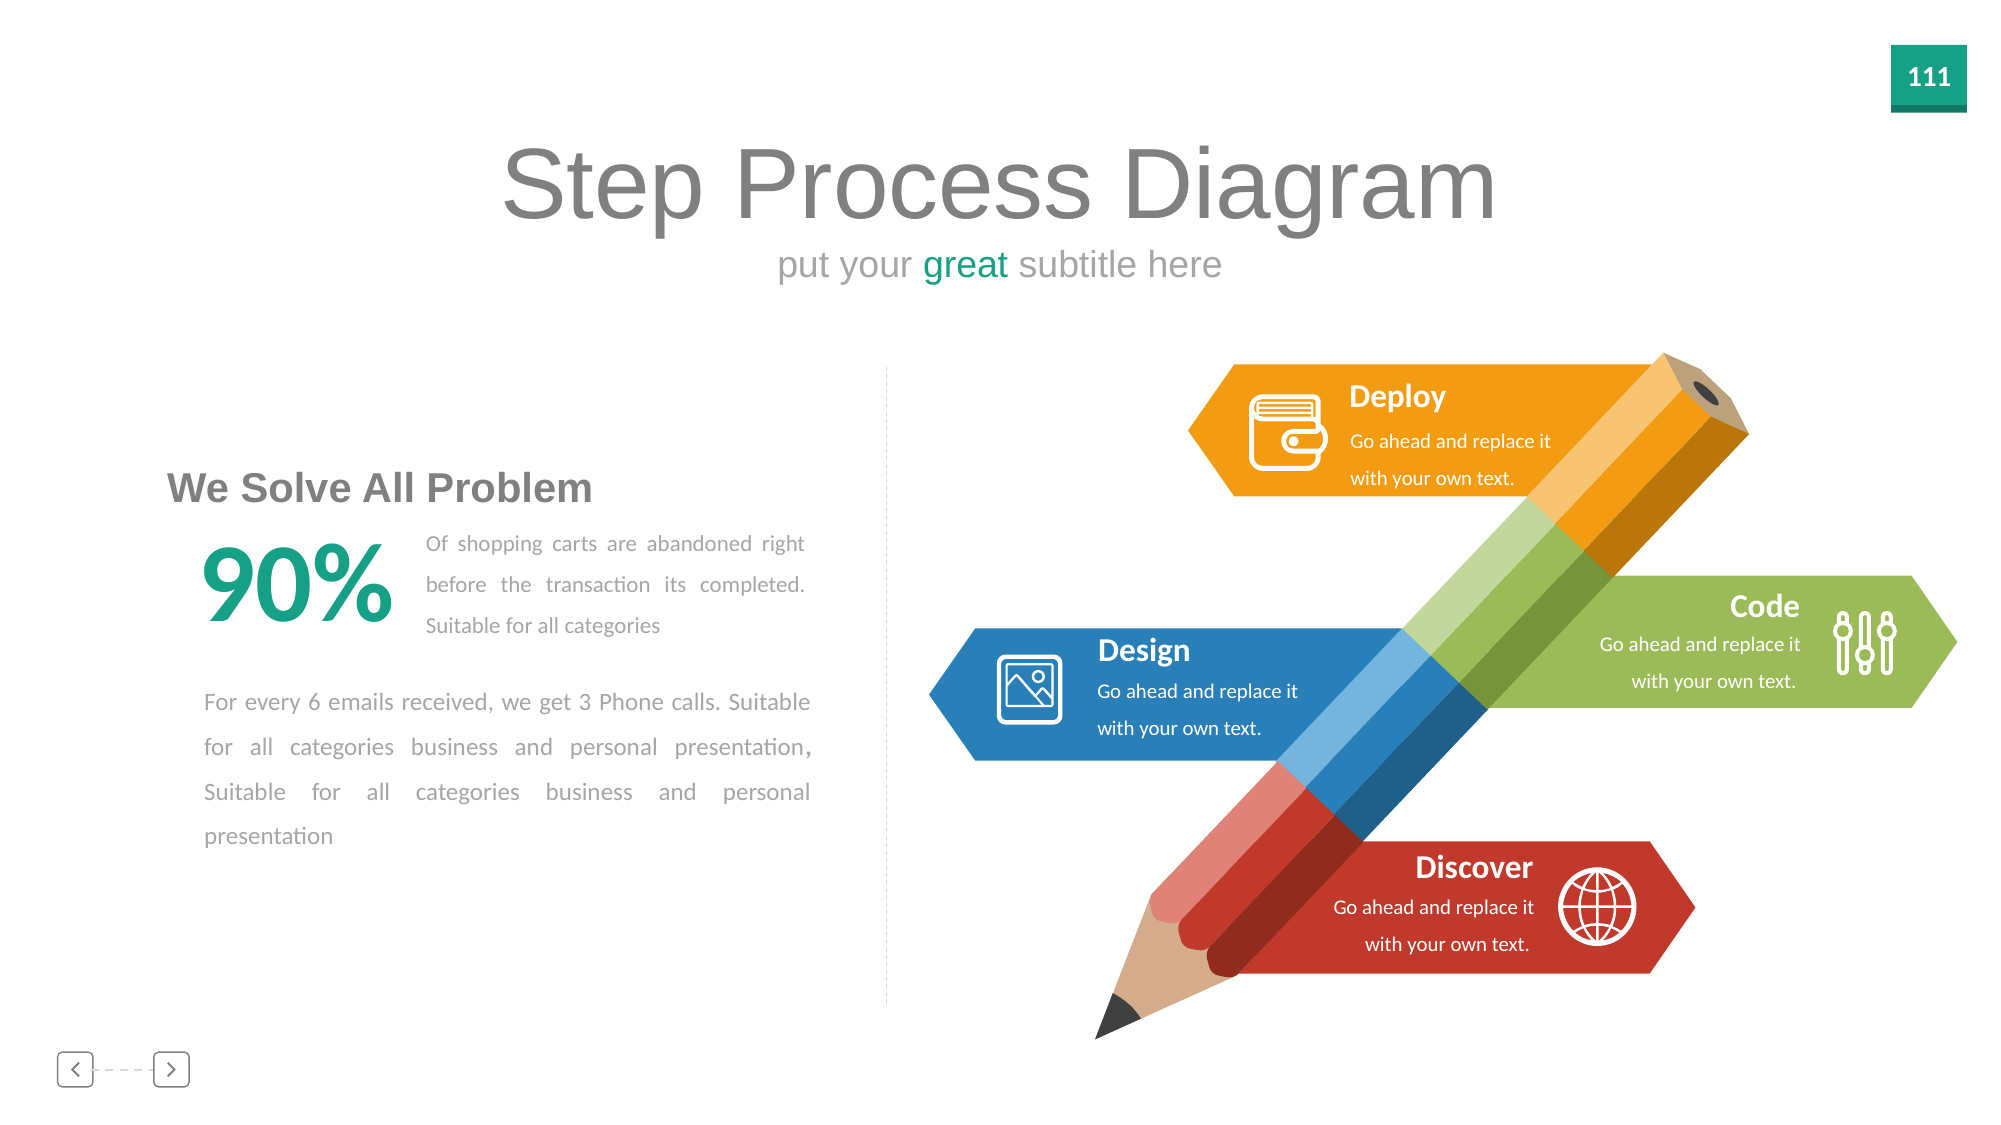

Step Process Diagram
put your great subtitle here

Deploy
Go ahead and replace it with your own text.

We Solve All Problem
90%
Of shopping carts are abandoned right before the transaction its completed. Suitable for all categories

Code
Go ahead and replace it with your own text.

Design
Go ahead and replace it with your own text.

For every 6 emails received, we get 3 Phone calls. Suitable for all categories business and personal presentation, Suitable for all categories business and personal presentation

Discover

Go ahead and replace it with your own text.